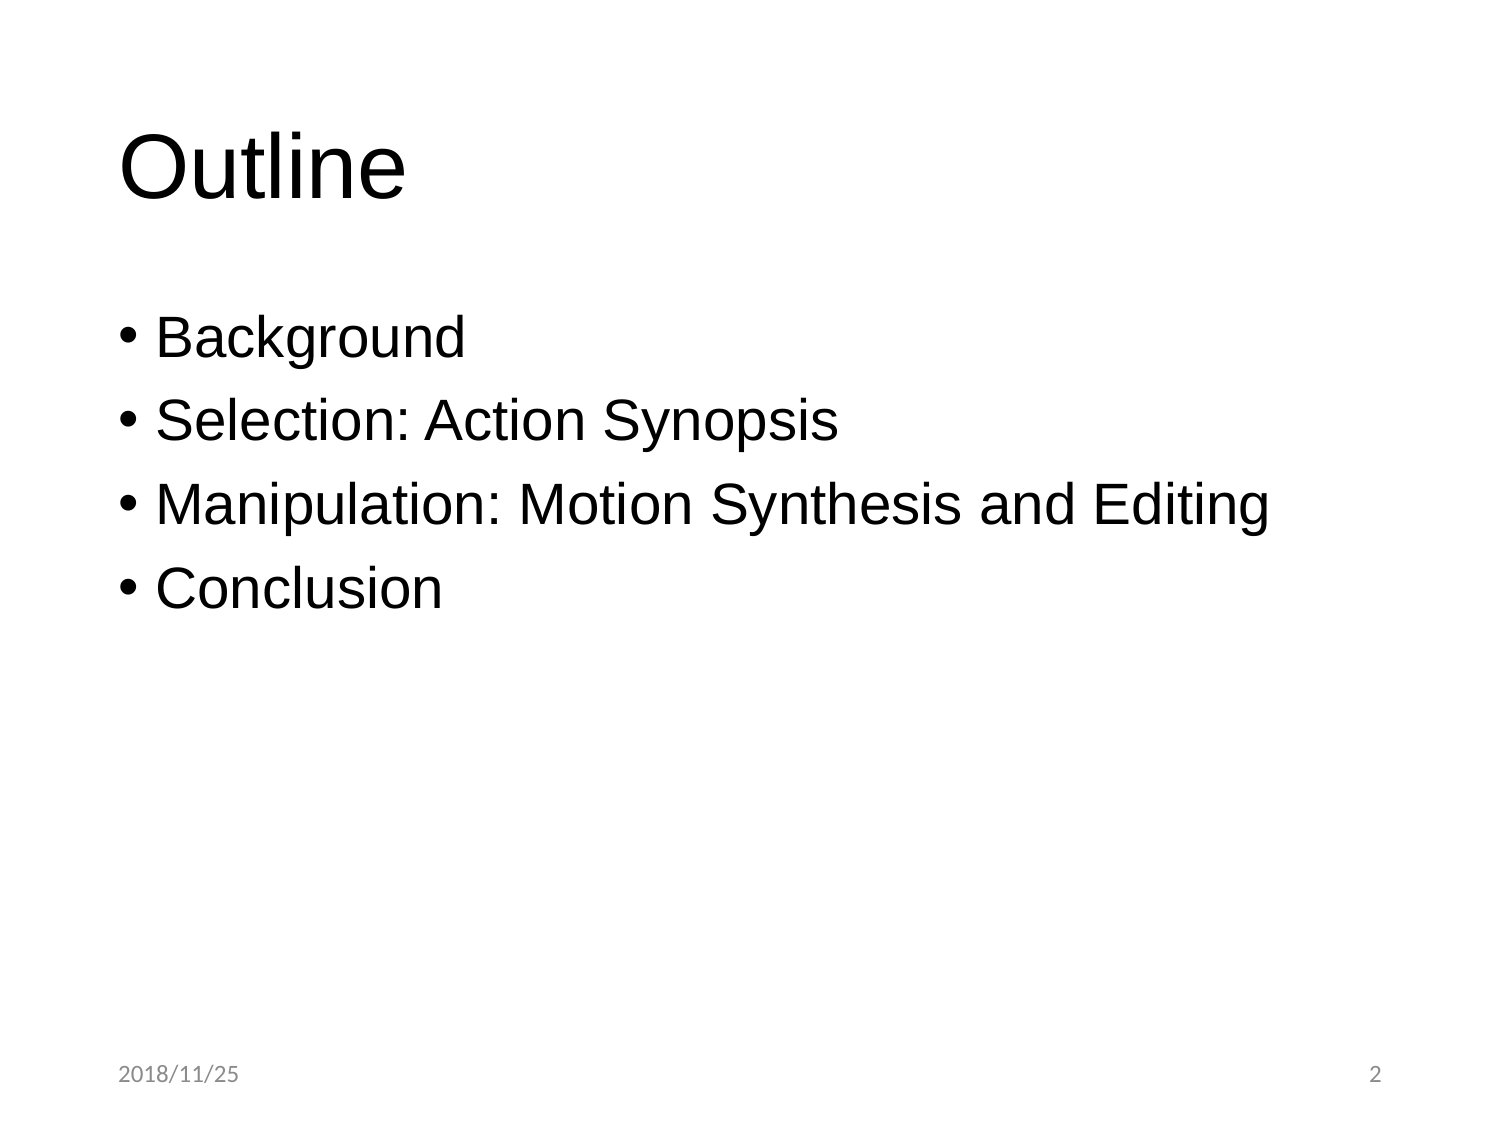

# Outline
Background
Selection: Action Synopsis
Manipulation: Motion Synthesis and Editing
Conclusion

2018/11/25
2